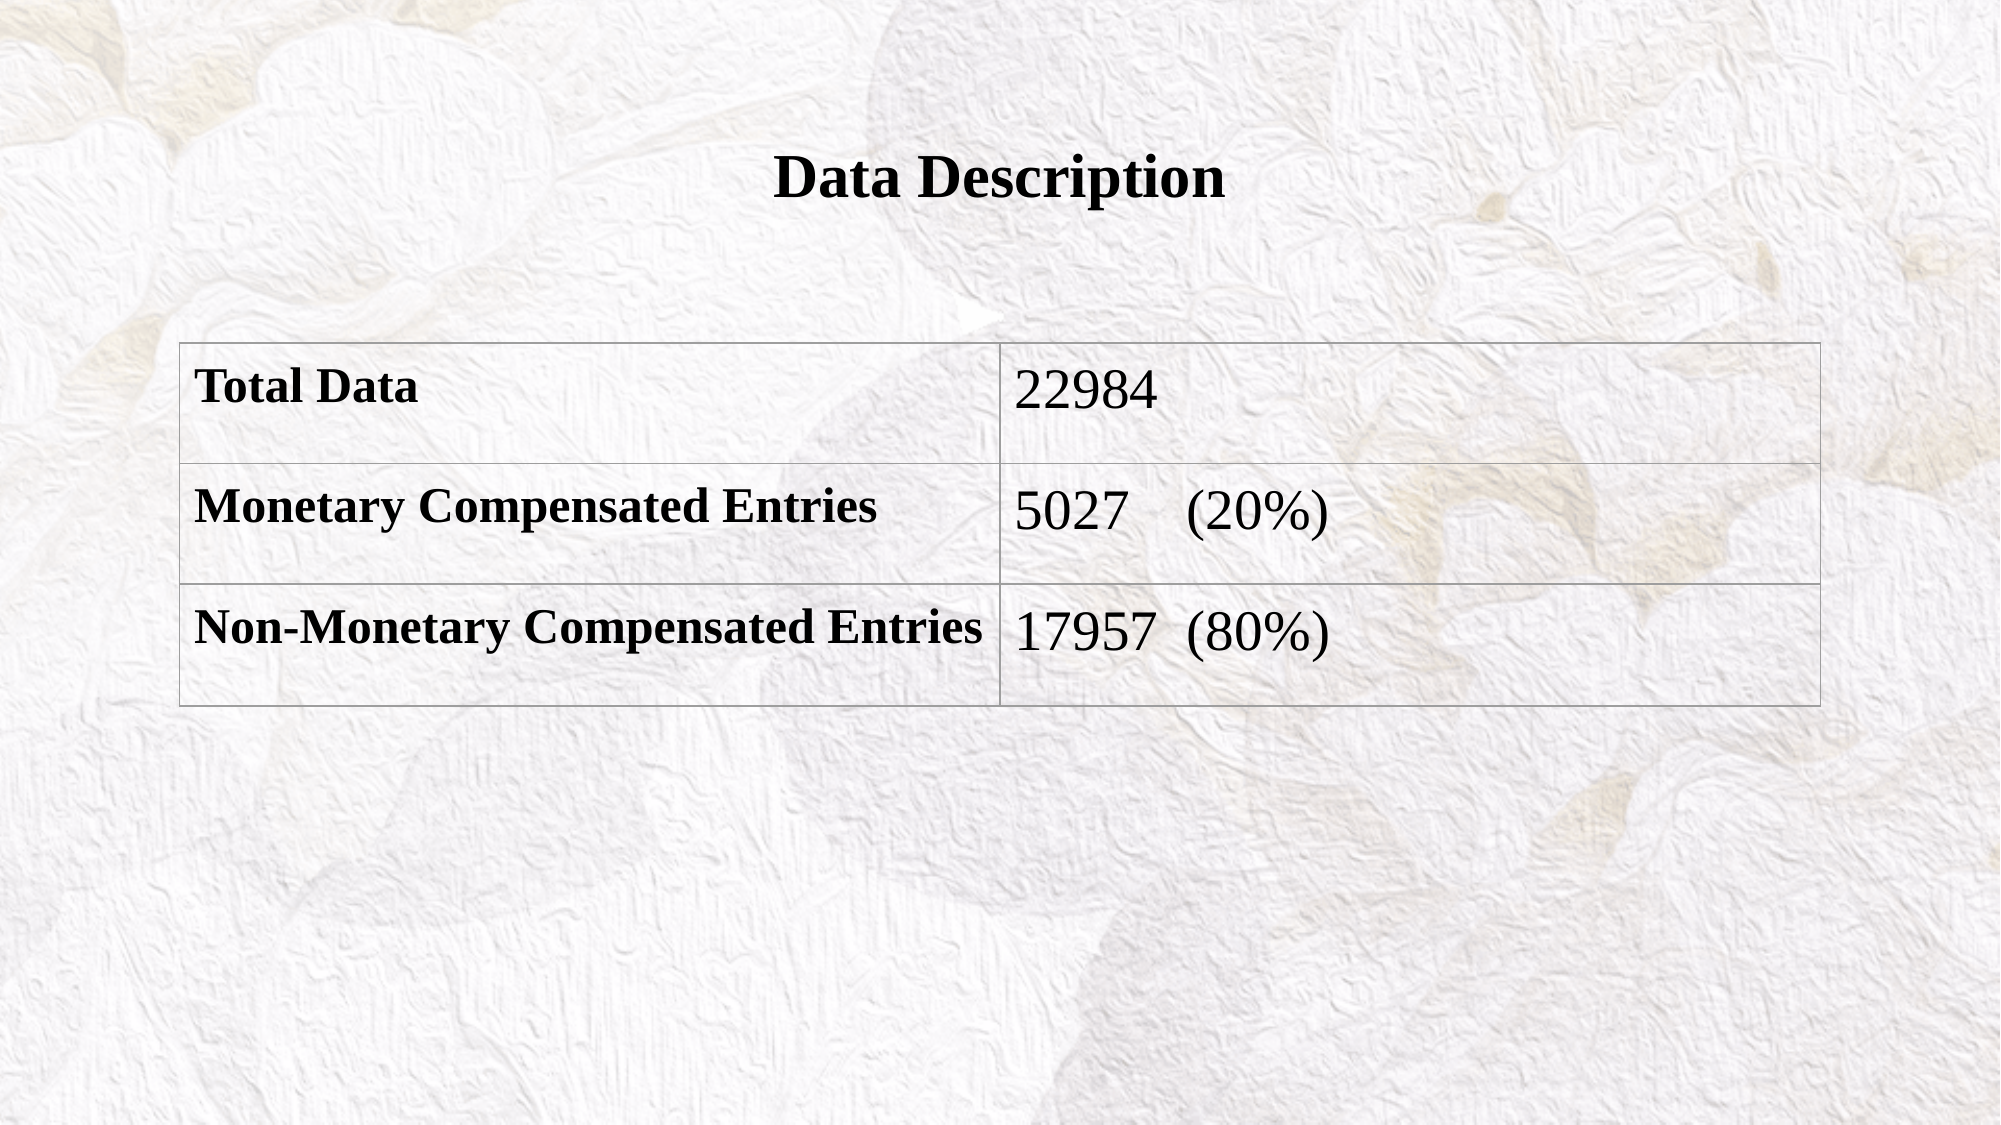

Data Description
| Total Data | 22984 |
| --- | --- |
| Monetary Compensated Entries | 5027 (20%) |
| Non-Monetary Compensated Entries | 17957 (80%) |